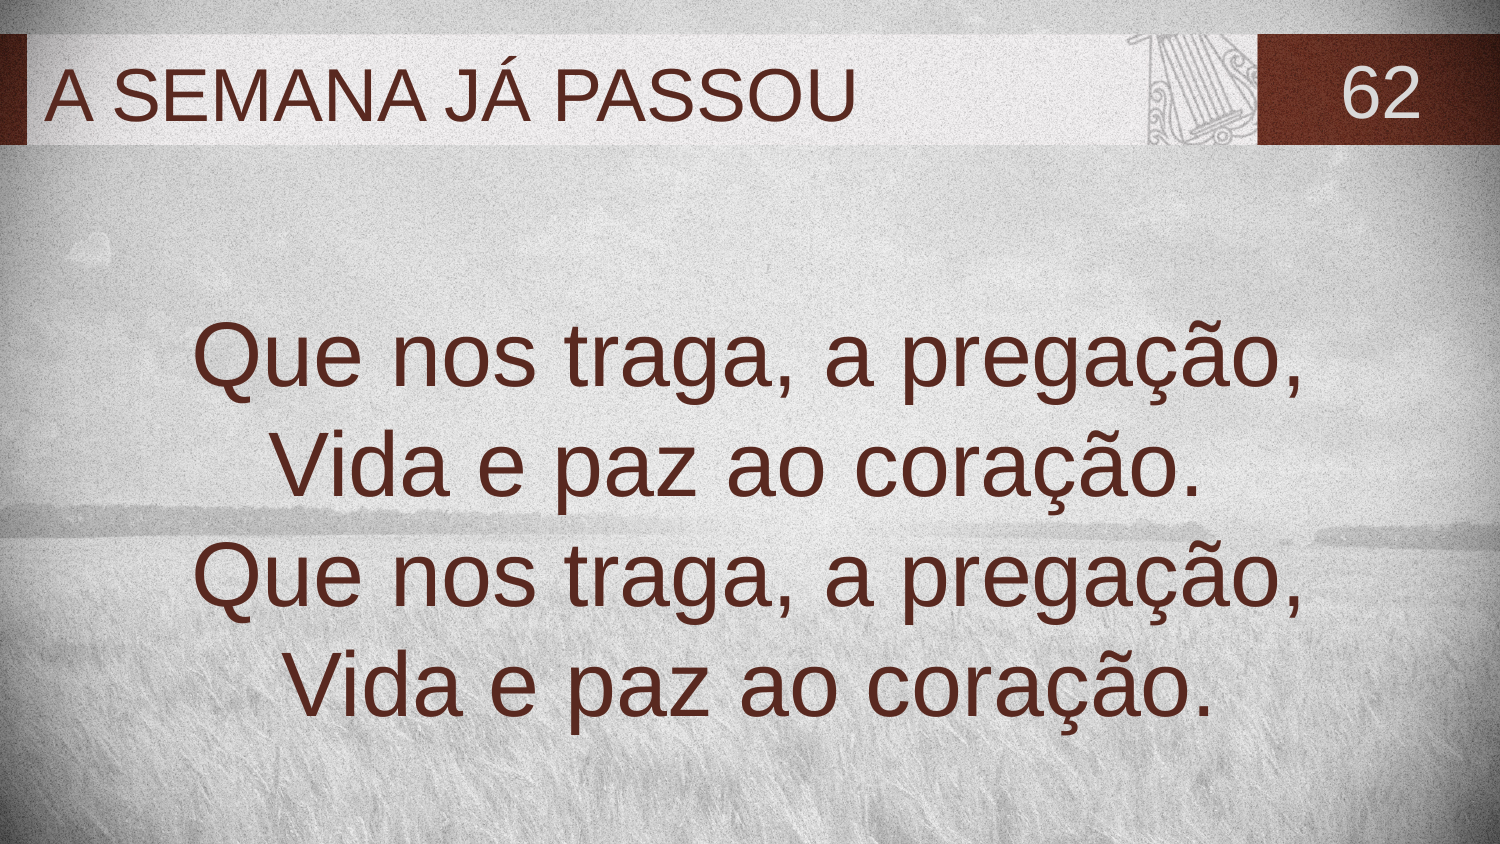

# A SEMANA JÁ PASSOU
62
Que nos traga, a pregação,
Vida e paz ao coração.
Que nos traga, a pregação,
Vida e paz ao coração.